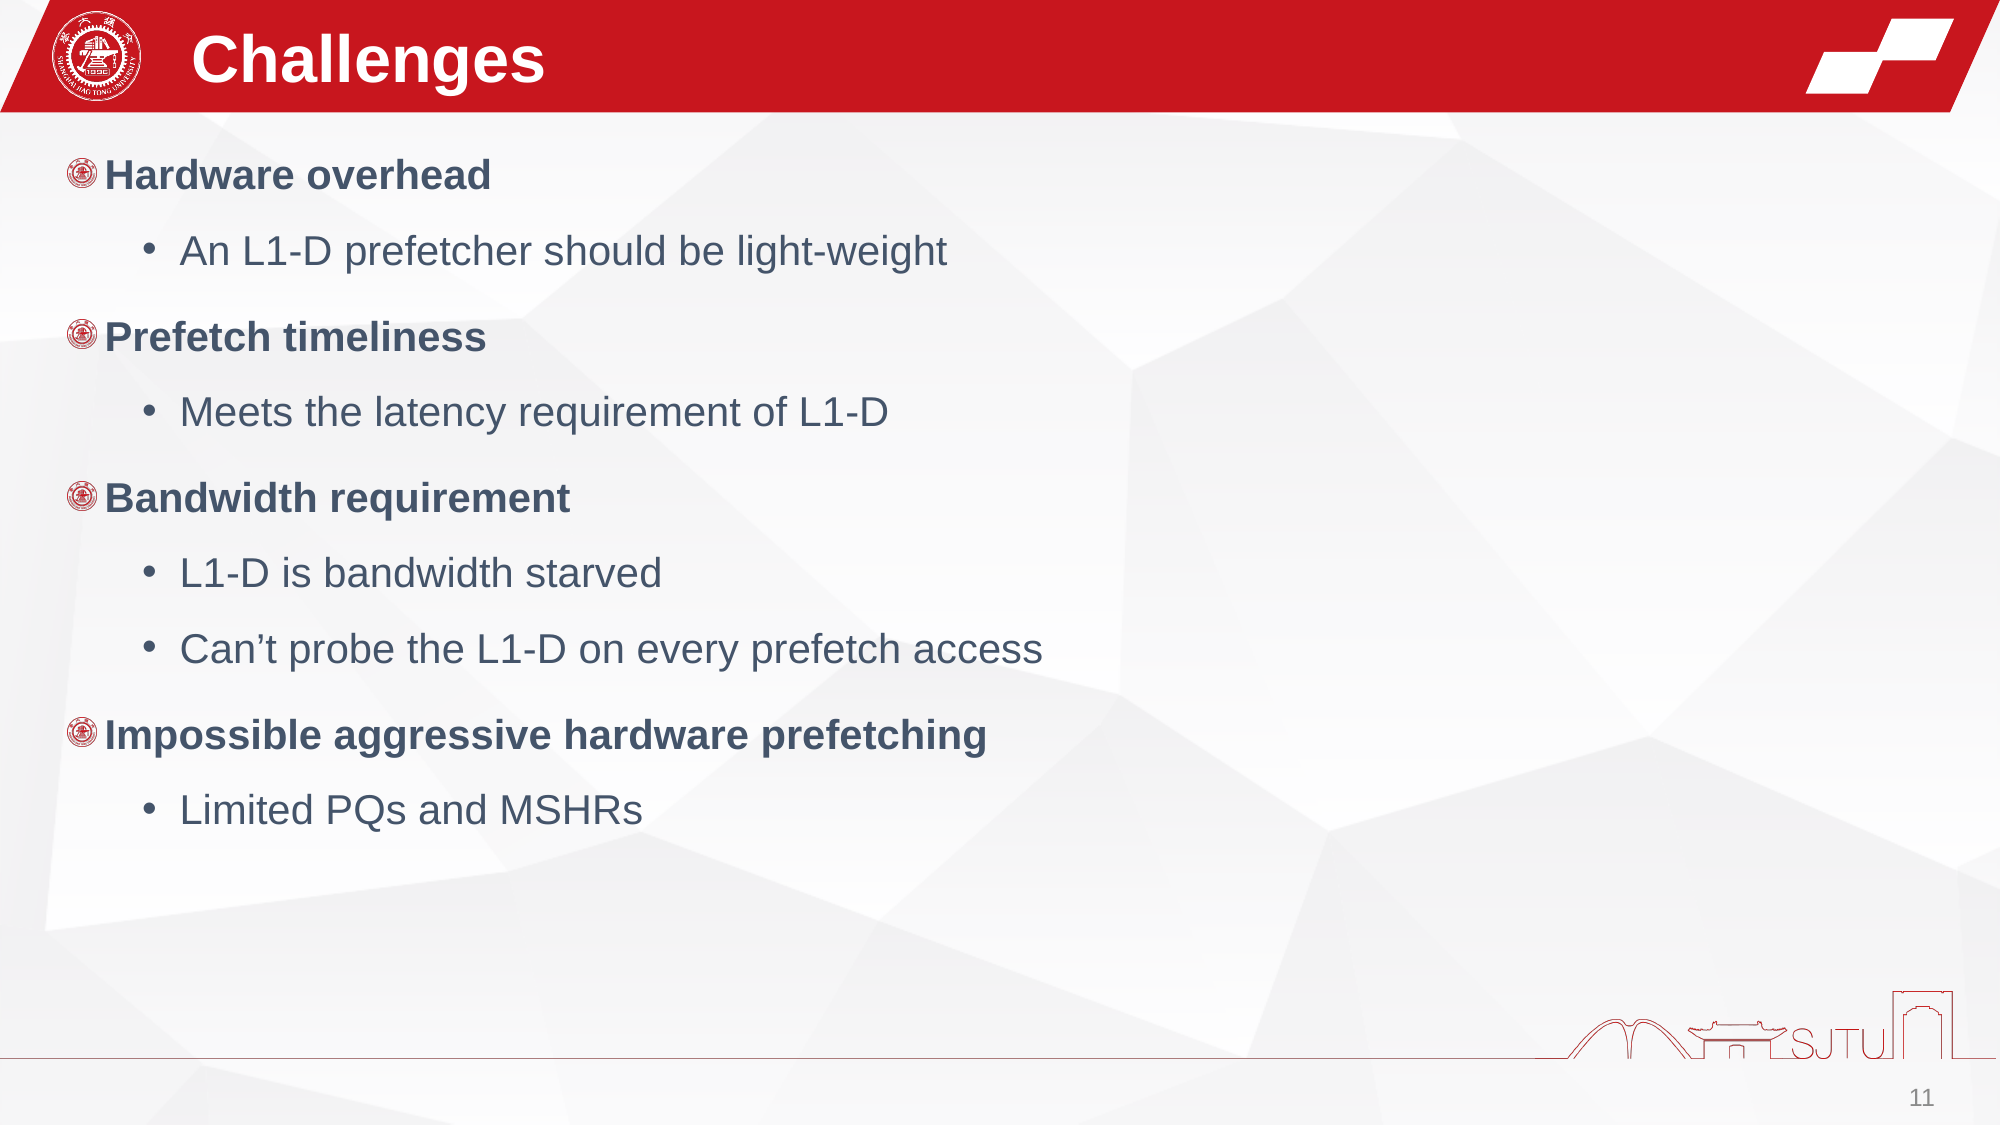

Challenges
Hardware overhead
An L1-D prefetcher should be light-weight
Prefetch timeliness
Meets the latency requirement of L1-D
Bandwidth requirement
L1-D is bandwidth starved
Can’t probe the L1-D on every prefetch access
Impossible aggressive hardware prefetching
Limited PQs and MSHRs

11